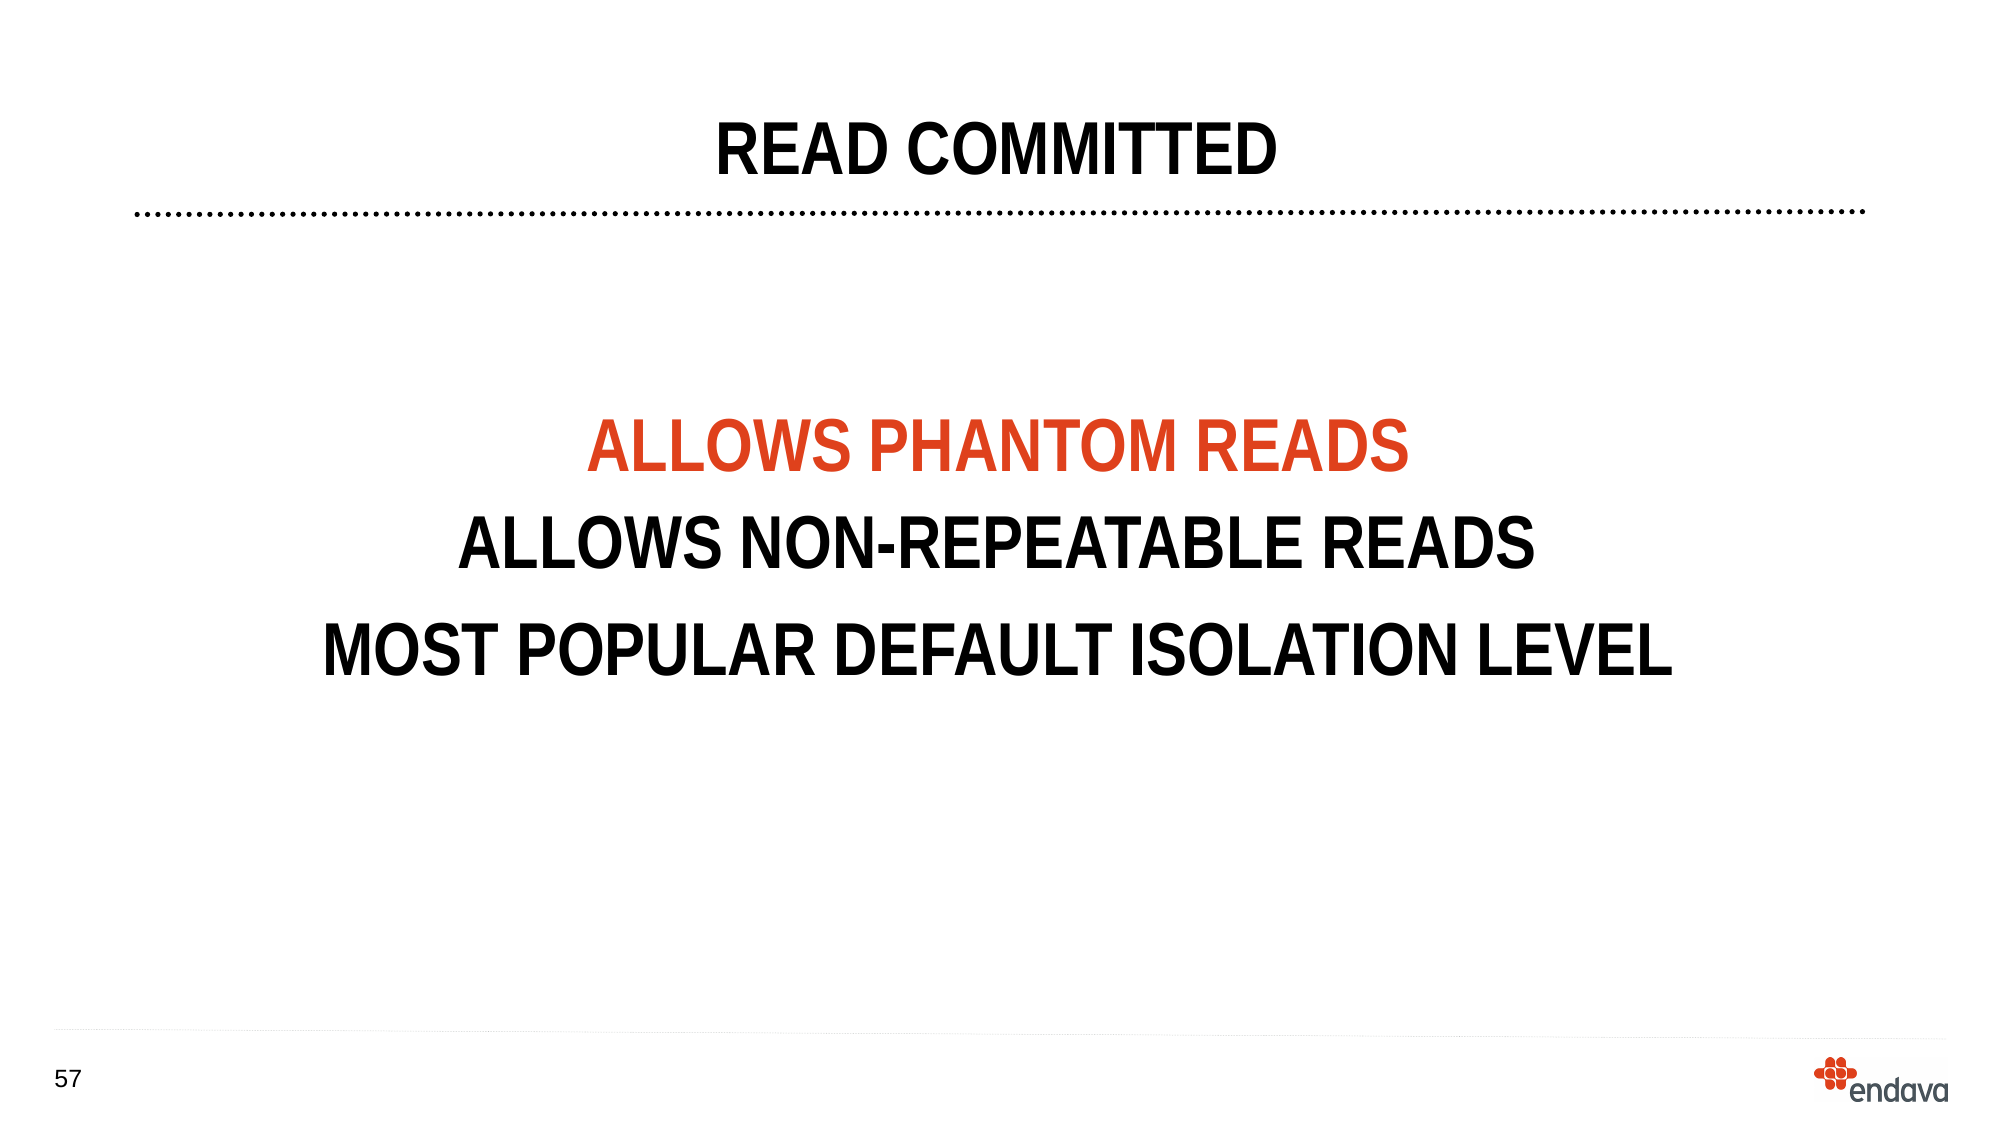

# READ COMMITTED
Allows phantom reads
Allows non-repeatable reads
MOST POPULAR DEFAULT ISOLATION LEVEL